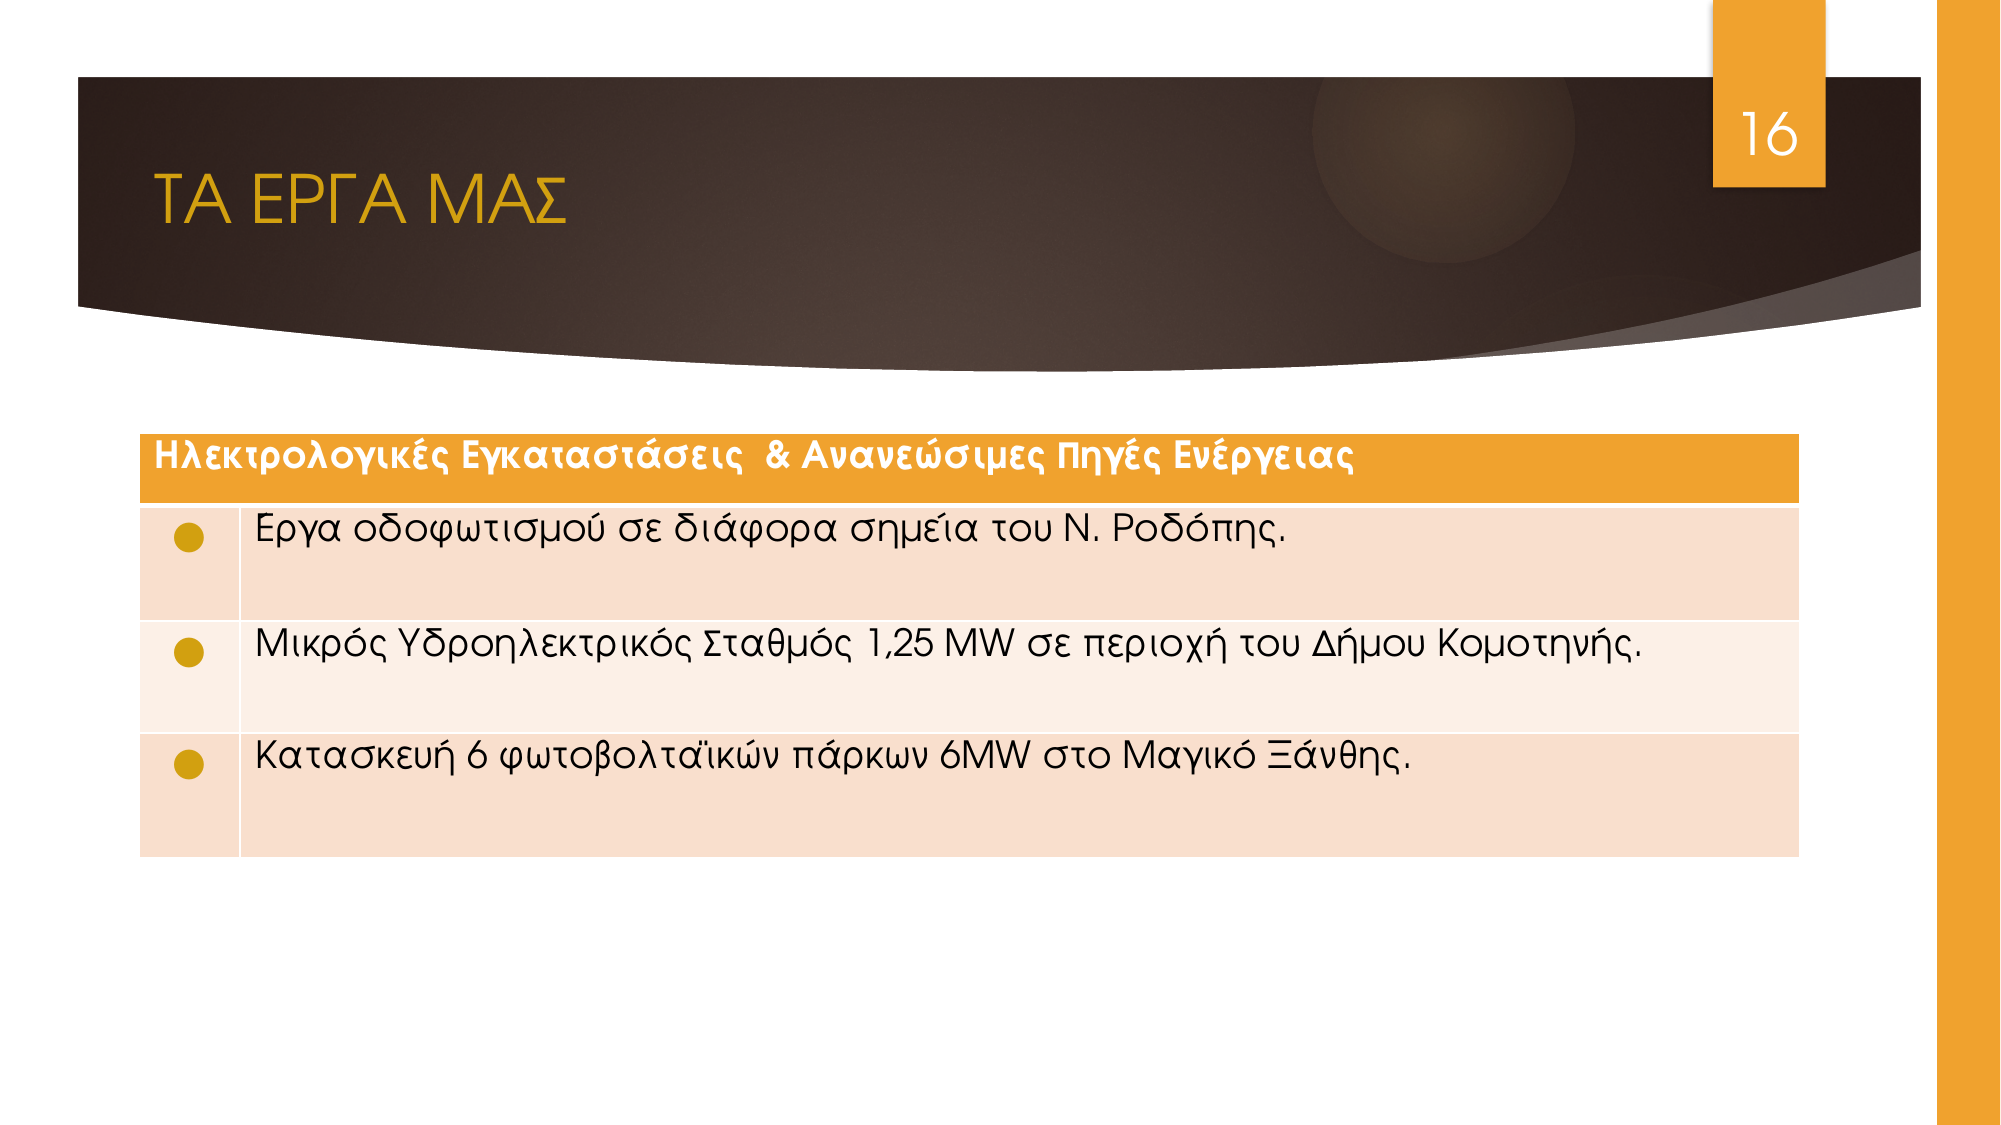

# ΤΑ ΕΡΓΑ ΜΑΣ
16
| Ηλεκτρολογικές Εγκαταστάσεις & Ανανεώσιμες Πηγές Ενέργειας |  |
| --- | --- |
| ● | Έργα οδοφωτισμού σε διάφορα σημεία του Ν. Ροδόπης. |
| ● | Μικρός Υδροηλεκτρικός Σταθμός 1,25 MW σε περιοχή του Δήμου Κομοτηνής. |
| ● | Κατασκευή 6 φωτοβολταϊκών πάρκων 6MW στο Μαγικό Ξάνθης. |